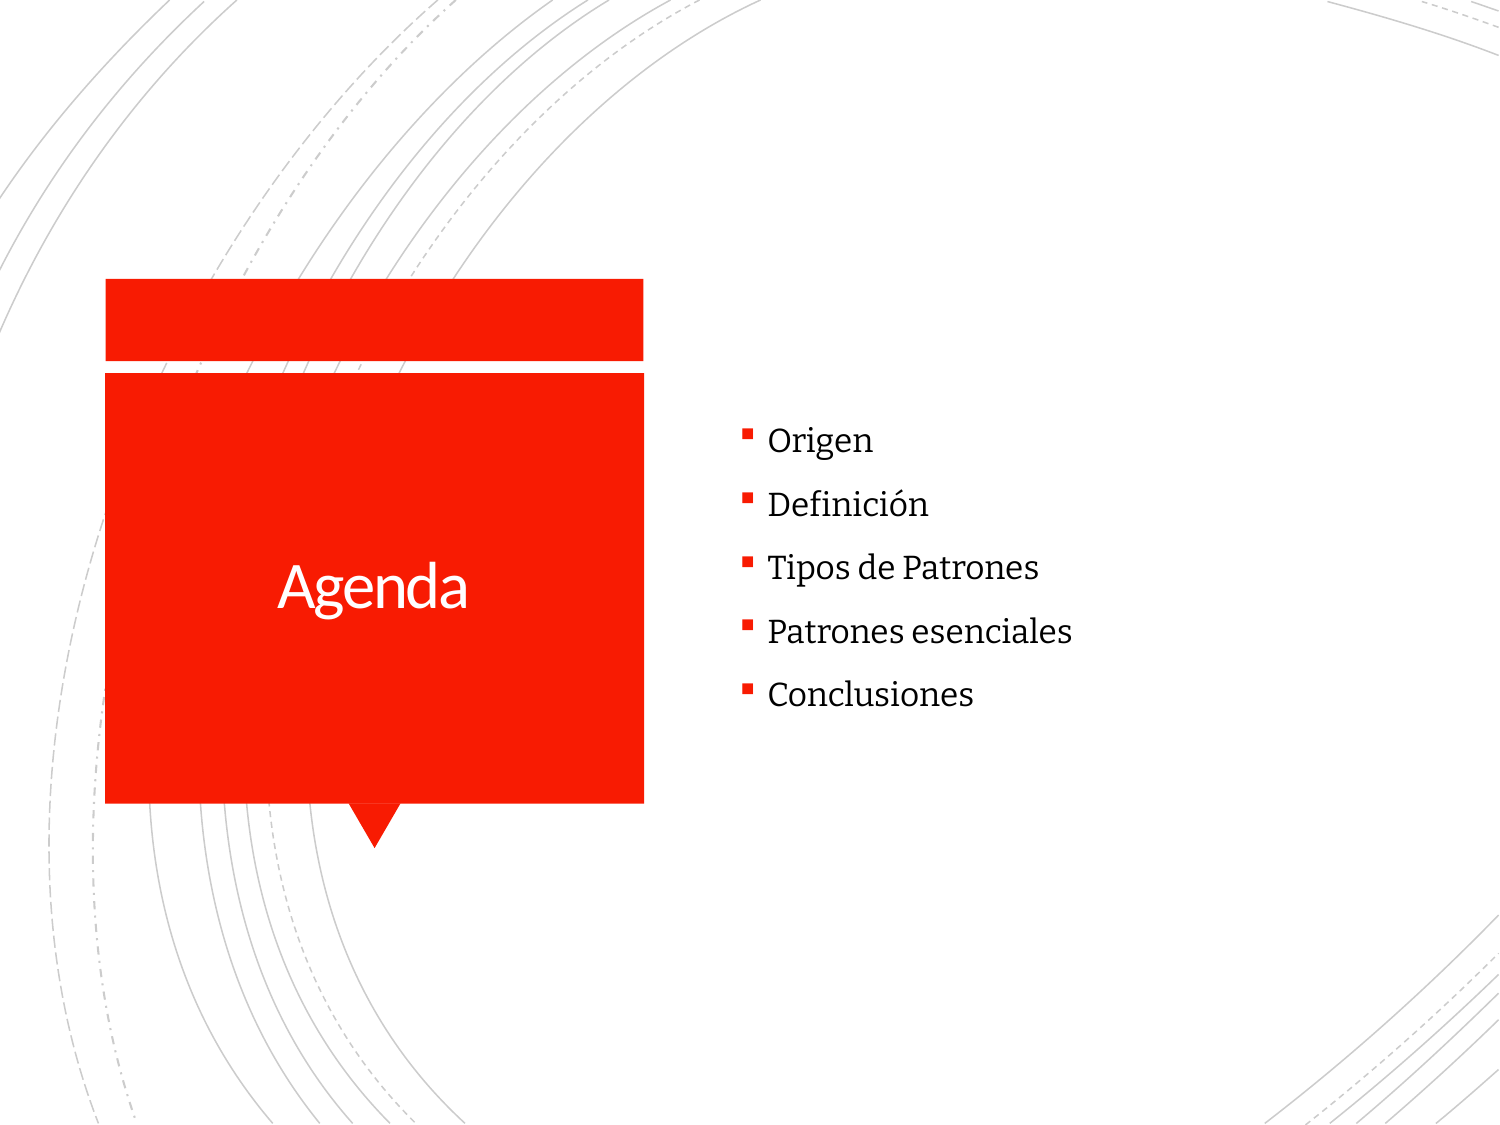

Origen
Definición
Tipos de Patrones
Patrones esenciales
Conclusiones
# Agenda